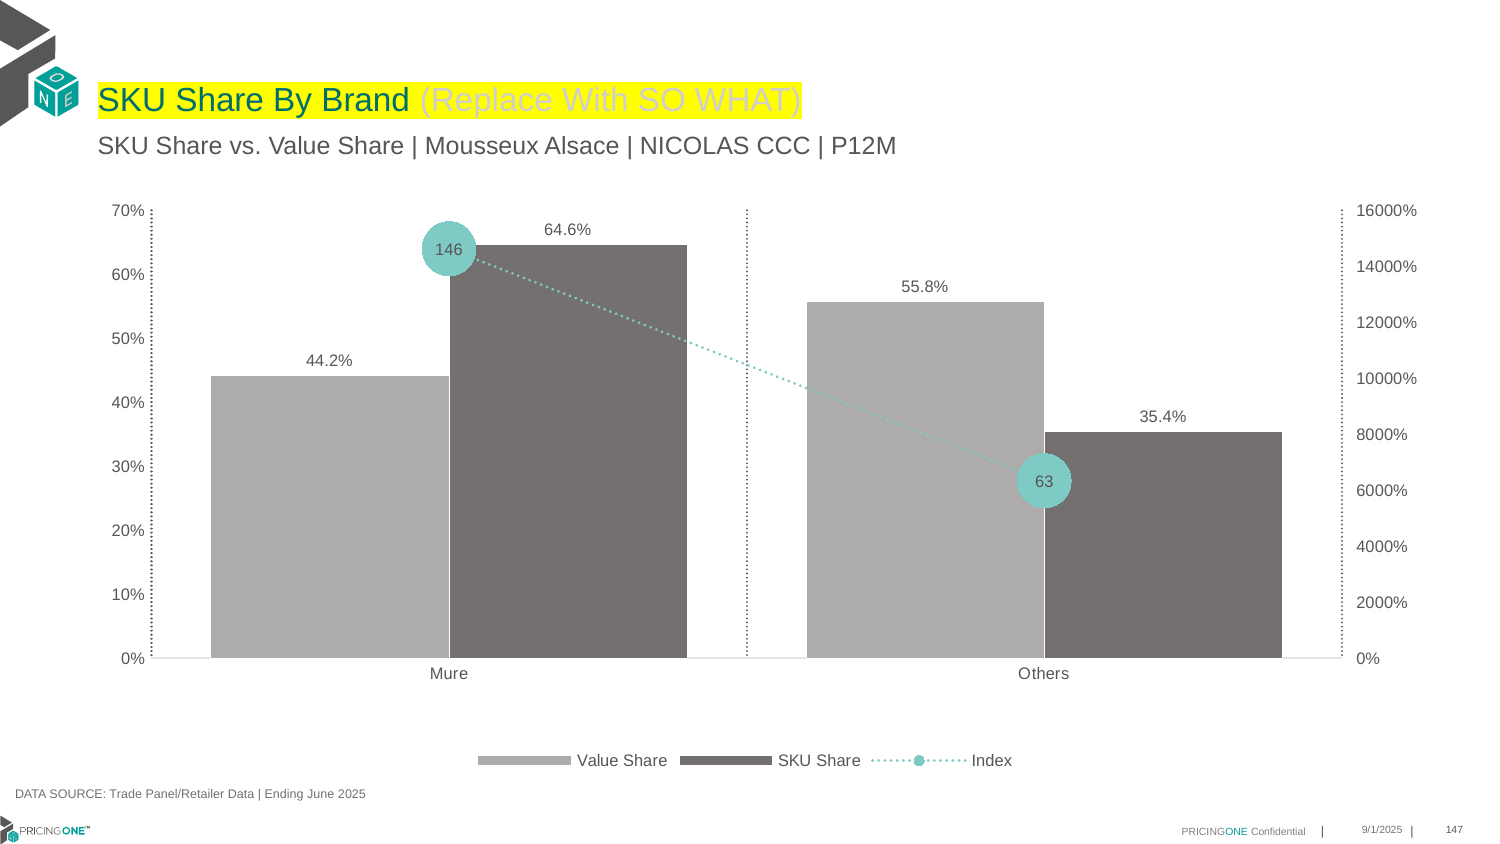

# SKU Share By Brand (Replace With SO WHAT)
SKU Share vs. Value Share | Mousseux Alsace | NICOLAS CCC | P12M

### Chart

| Category | Value Share | SKU Share | Index |
|---|---|---|---|
| Mure | 0.4419897052794607 | 0.6463414634146339 | 146.23450630054066 |
| Others | 0.5580102947205393 | 0.3536585365853657 | 63.378496764559465 |
DATA SOURCE: Trade Panel/Retailer Data | Ending June 2025

9/1/2025
147